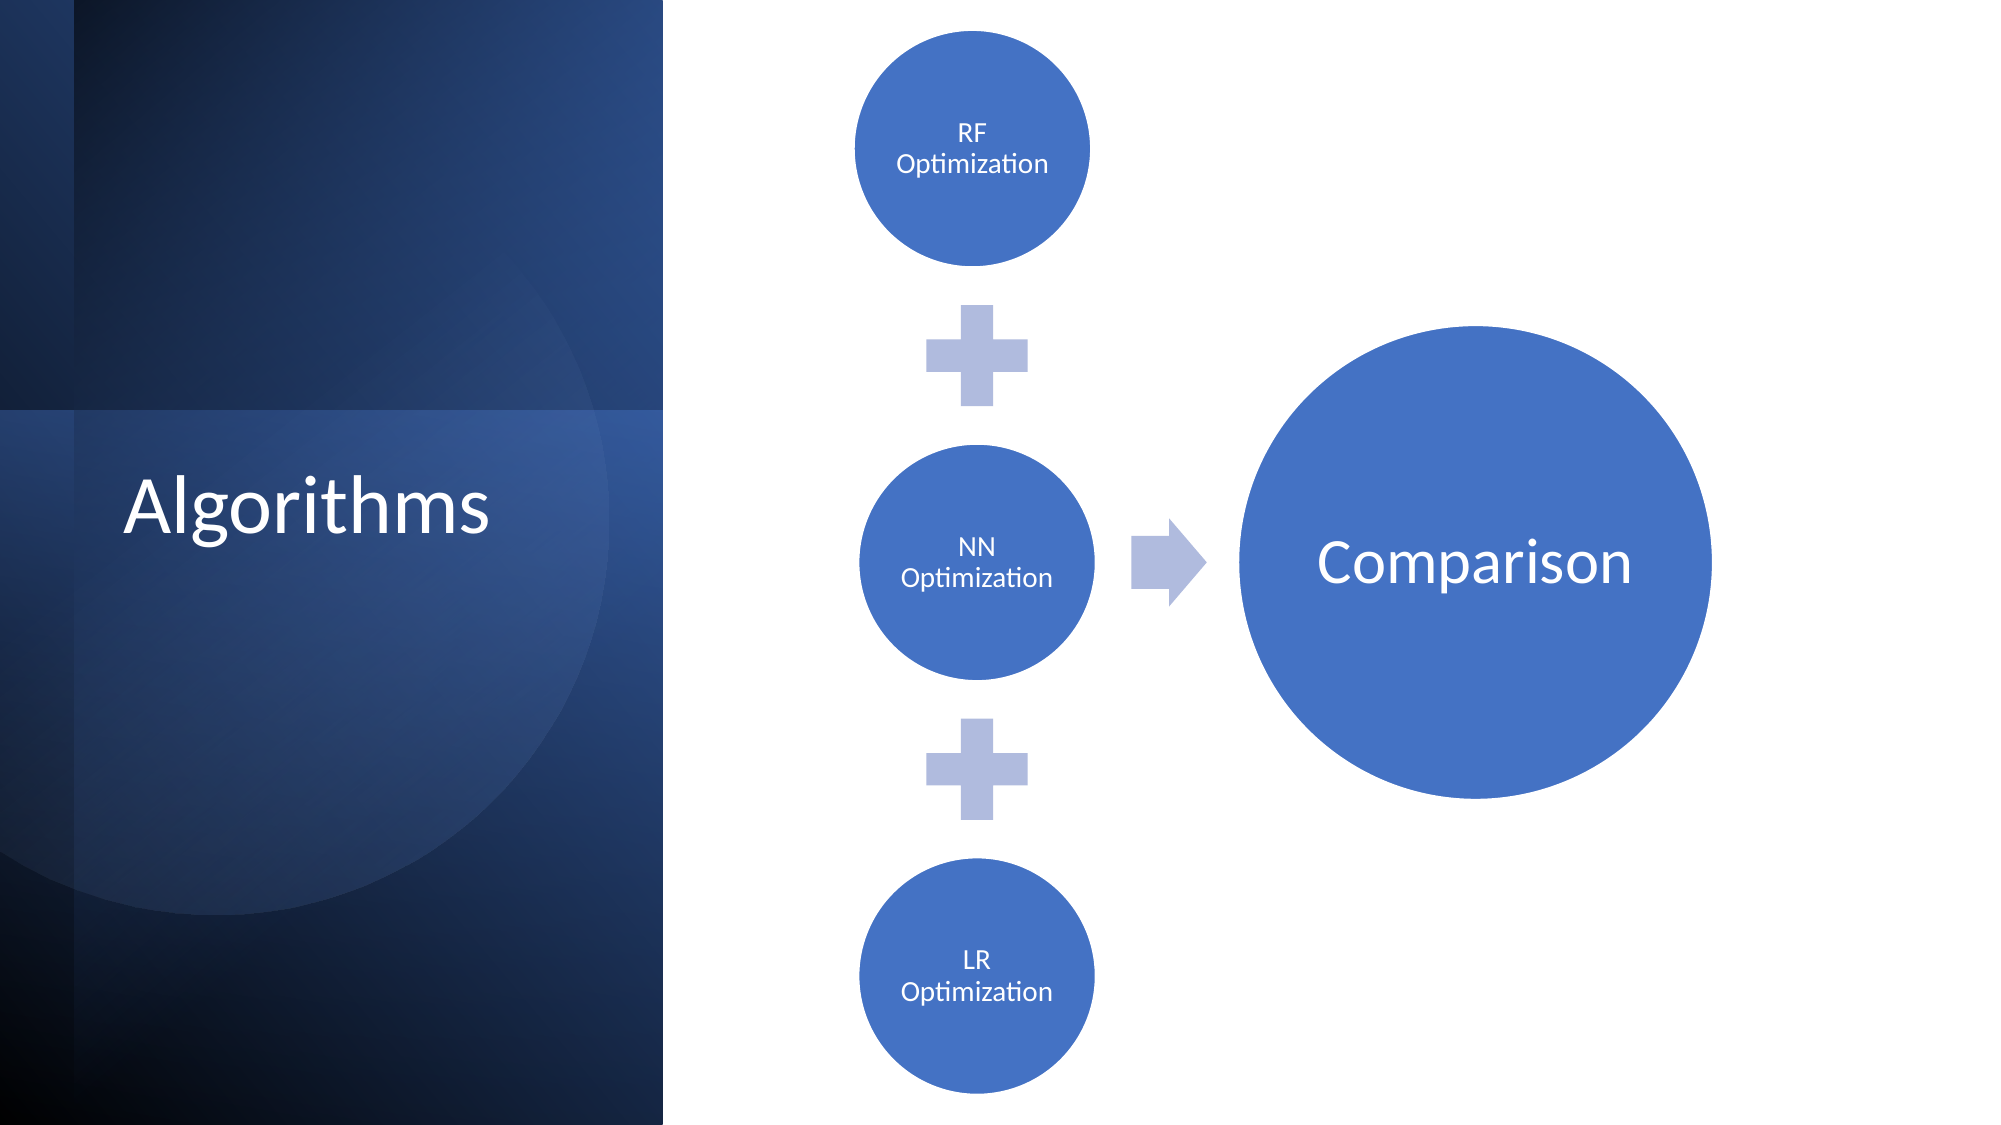

RF Optimization

NN Optimization

LR Optimization

Comparison

# Algorithms